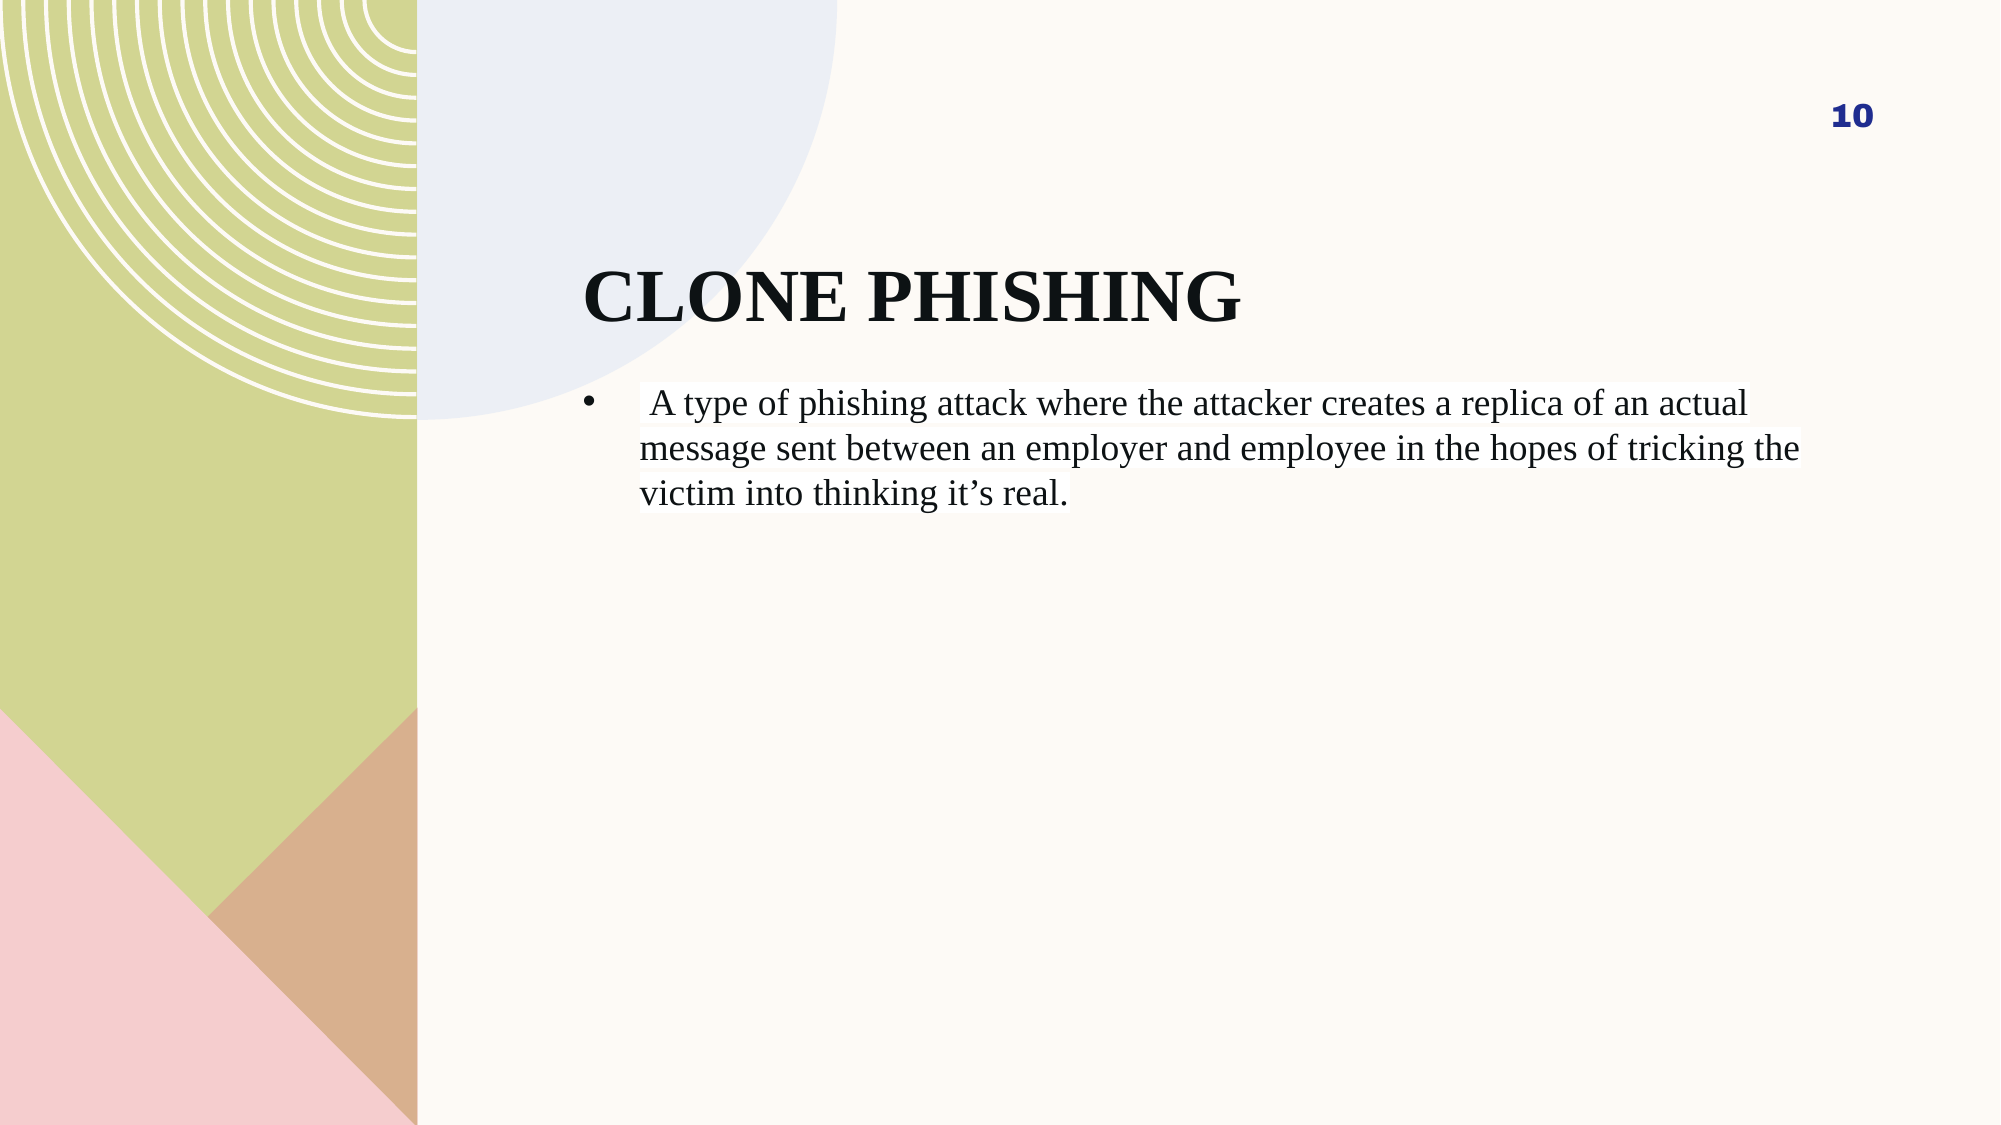

10
# CLONE PHISHING
 A type of phishing attack where the attacker creates a replica of an actual message sent between an employer and employee in the hopes of tricking the victim into thinking it’s real.